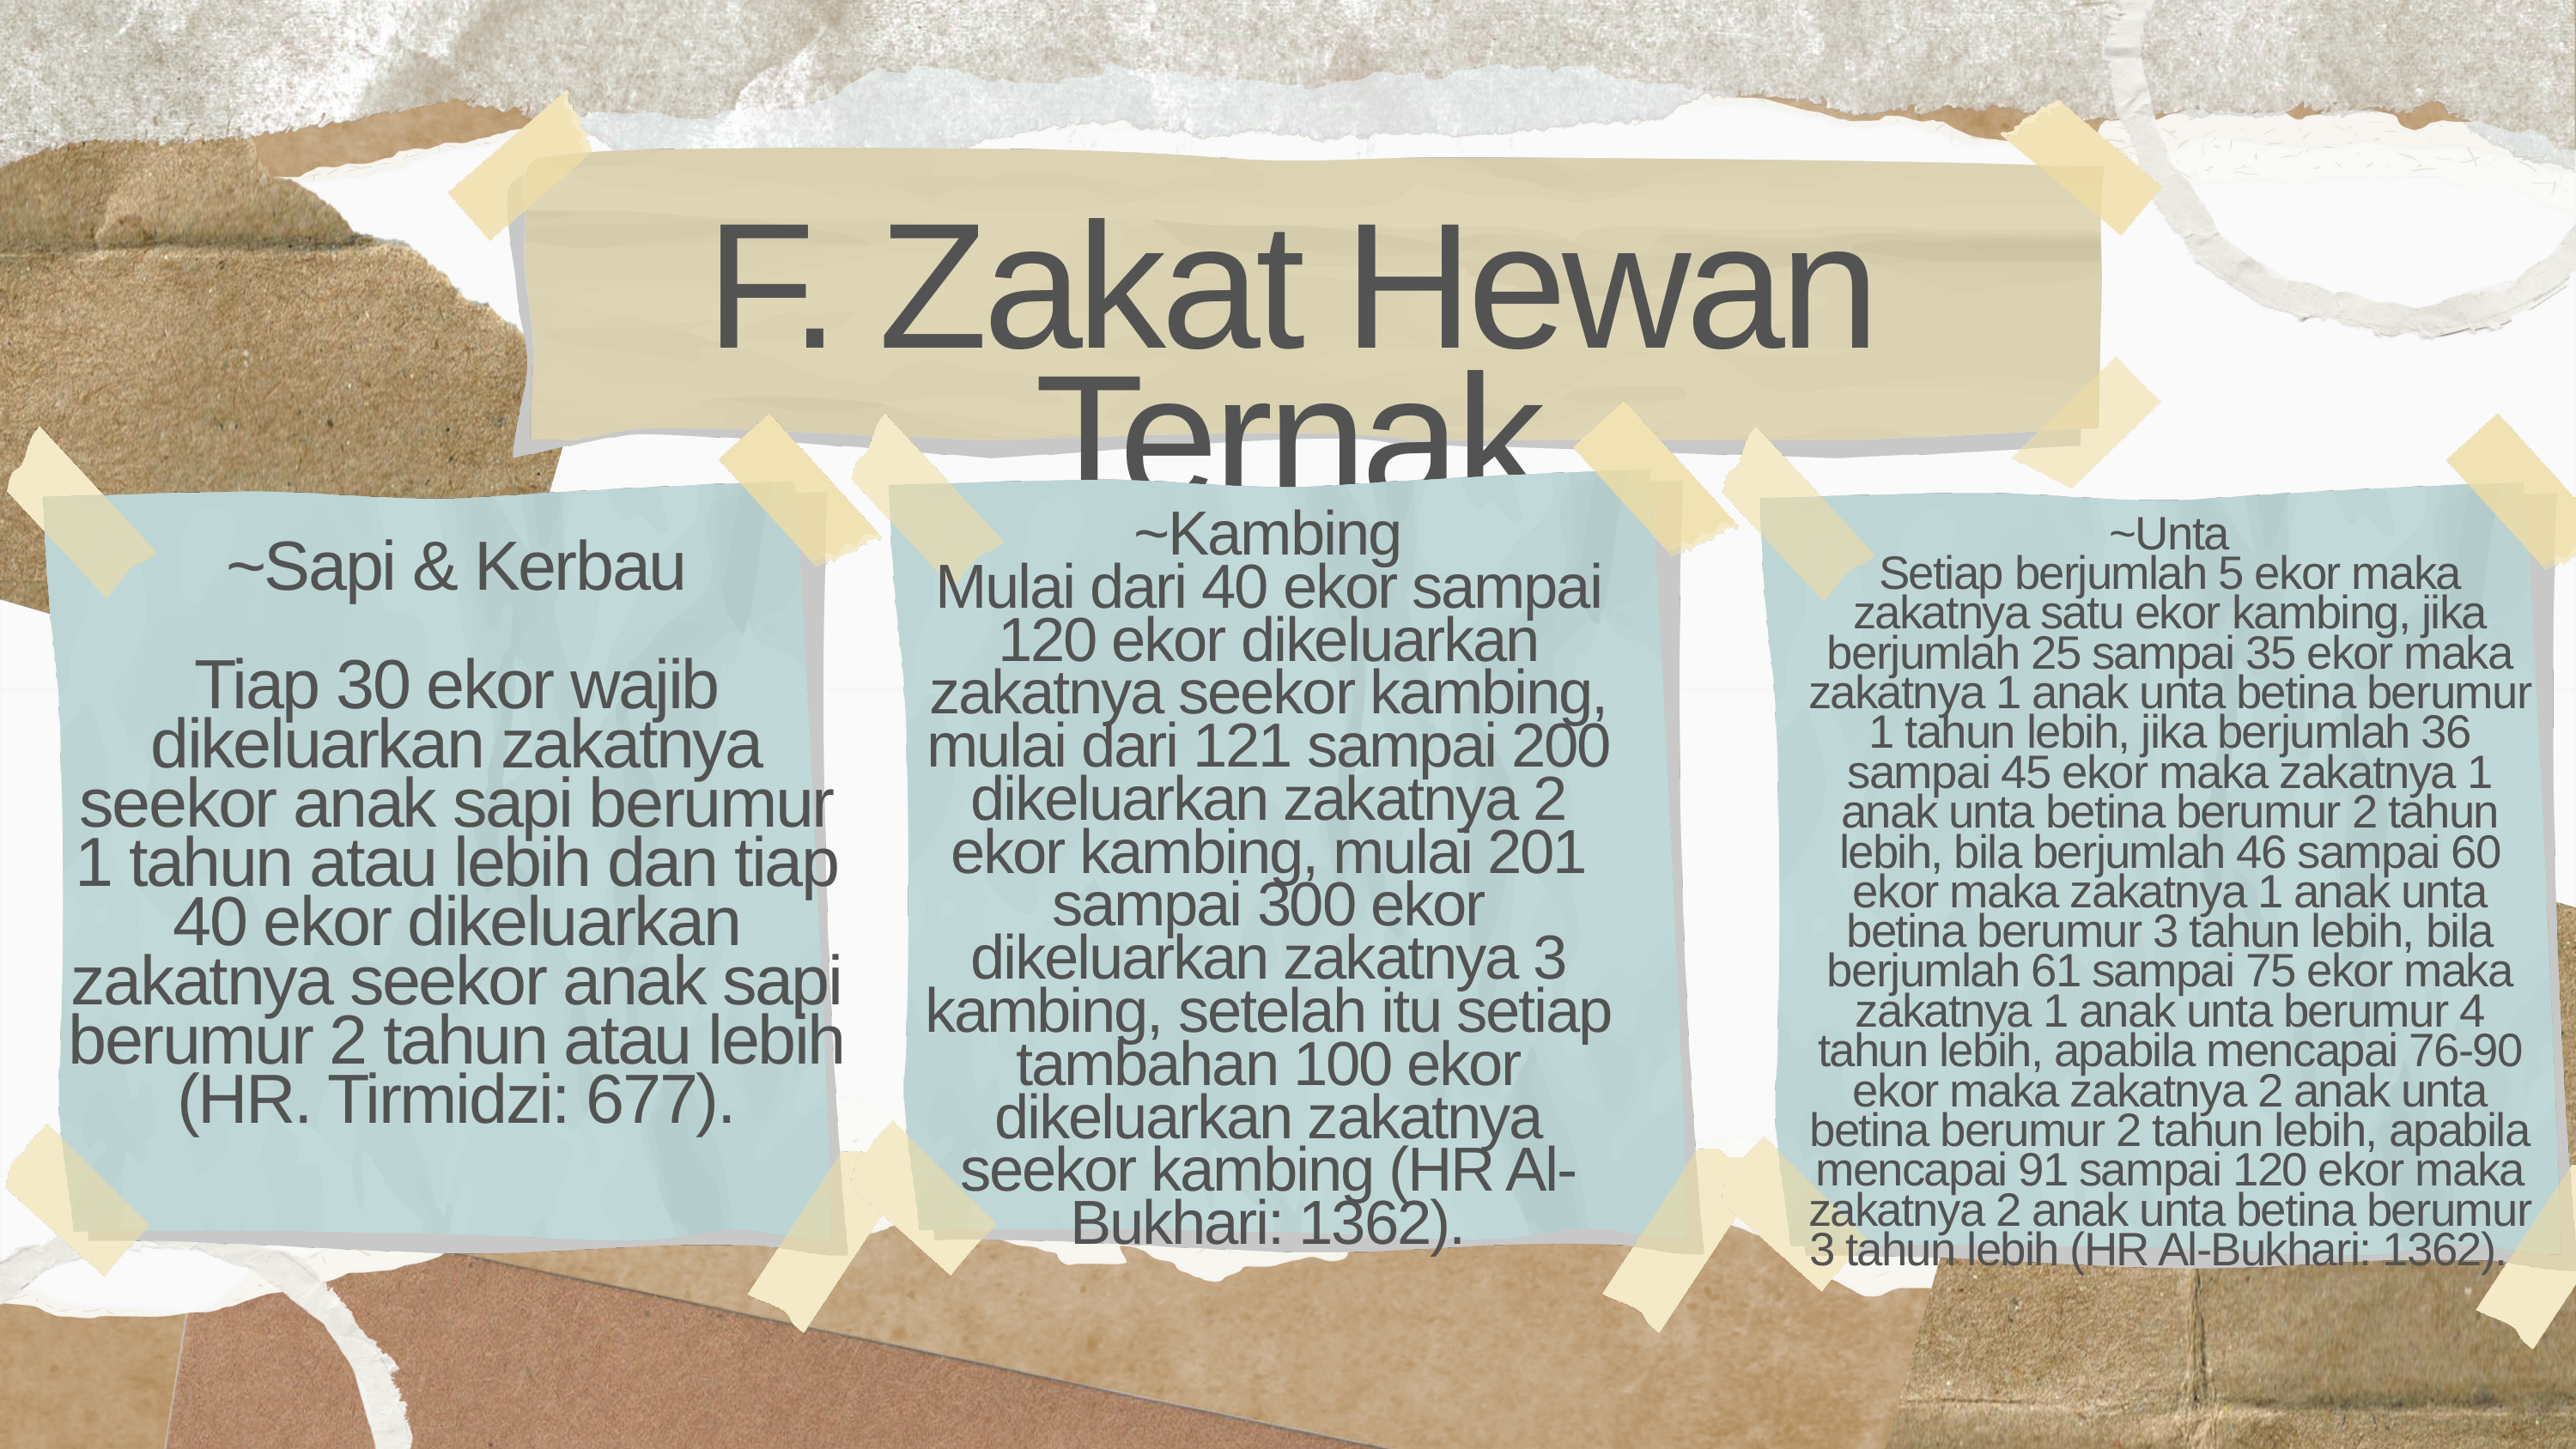

F. Zakat Hewan Ternak

~Kambing
Mulai dari 40 ekor sampai 120 ekor dikeluarkan zakatnya seekor kambing, mulai dari 121 sampai 200 dikeluarkan zakatnya 2 ekor kambing, mulai 201 sampai 300 ekor dikeluarkan zakatnya 3 kambing, setelah itu setiap tambahan 100 ekor dikeluarkan zakatnya seekor kambing (HR Al-Bukhari: 1362).
~Unta
Setiap berjumlah 5 ekor maka zakatnya satu ekor kambing, jika berjumlah 25 sampai 35 ekor maka zakatnya 1 anak unta betina berumur 1 tahun lebih, jika berjumlah 36 sampai 45 ekor maka zakatnya 1 anak unta betina berumur 2 tahun lebih, bila berjumlah 46 sampai 60 ekor maka zakatnya 1 anak unta betina berumur 3 tahun lebih, bila berjumlah 61 sampai 75 ekor maka zakatnya 1 anak unta berumur 4 tahun lebih, apabila mencapai 76-90 ekor maka zakatnya 2 anak unta betina berumur 2 tahun lebih, apabila mencapai 91 sampai 120 ekor maka zakatnya 2 anak unta betina berumur 3 tahun lebih (HR Al-Bukhari: 1362).
~Sapi & Kerbau

Tiap 30 ekor wajib dikeluarkan zakatnya seekor anak sapi berumur 1 tahun atau lebih dan tiap 40 ekor dikeluarkan zakatnya seekor anak sapi berumur 2 tahun atau lebih (HR. Tirmidzi: 677).